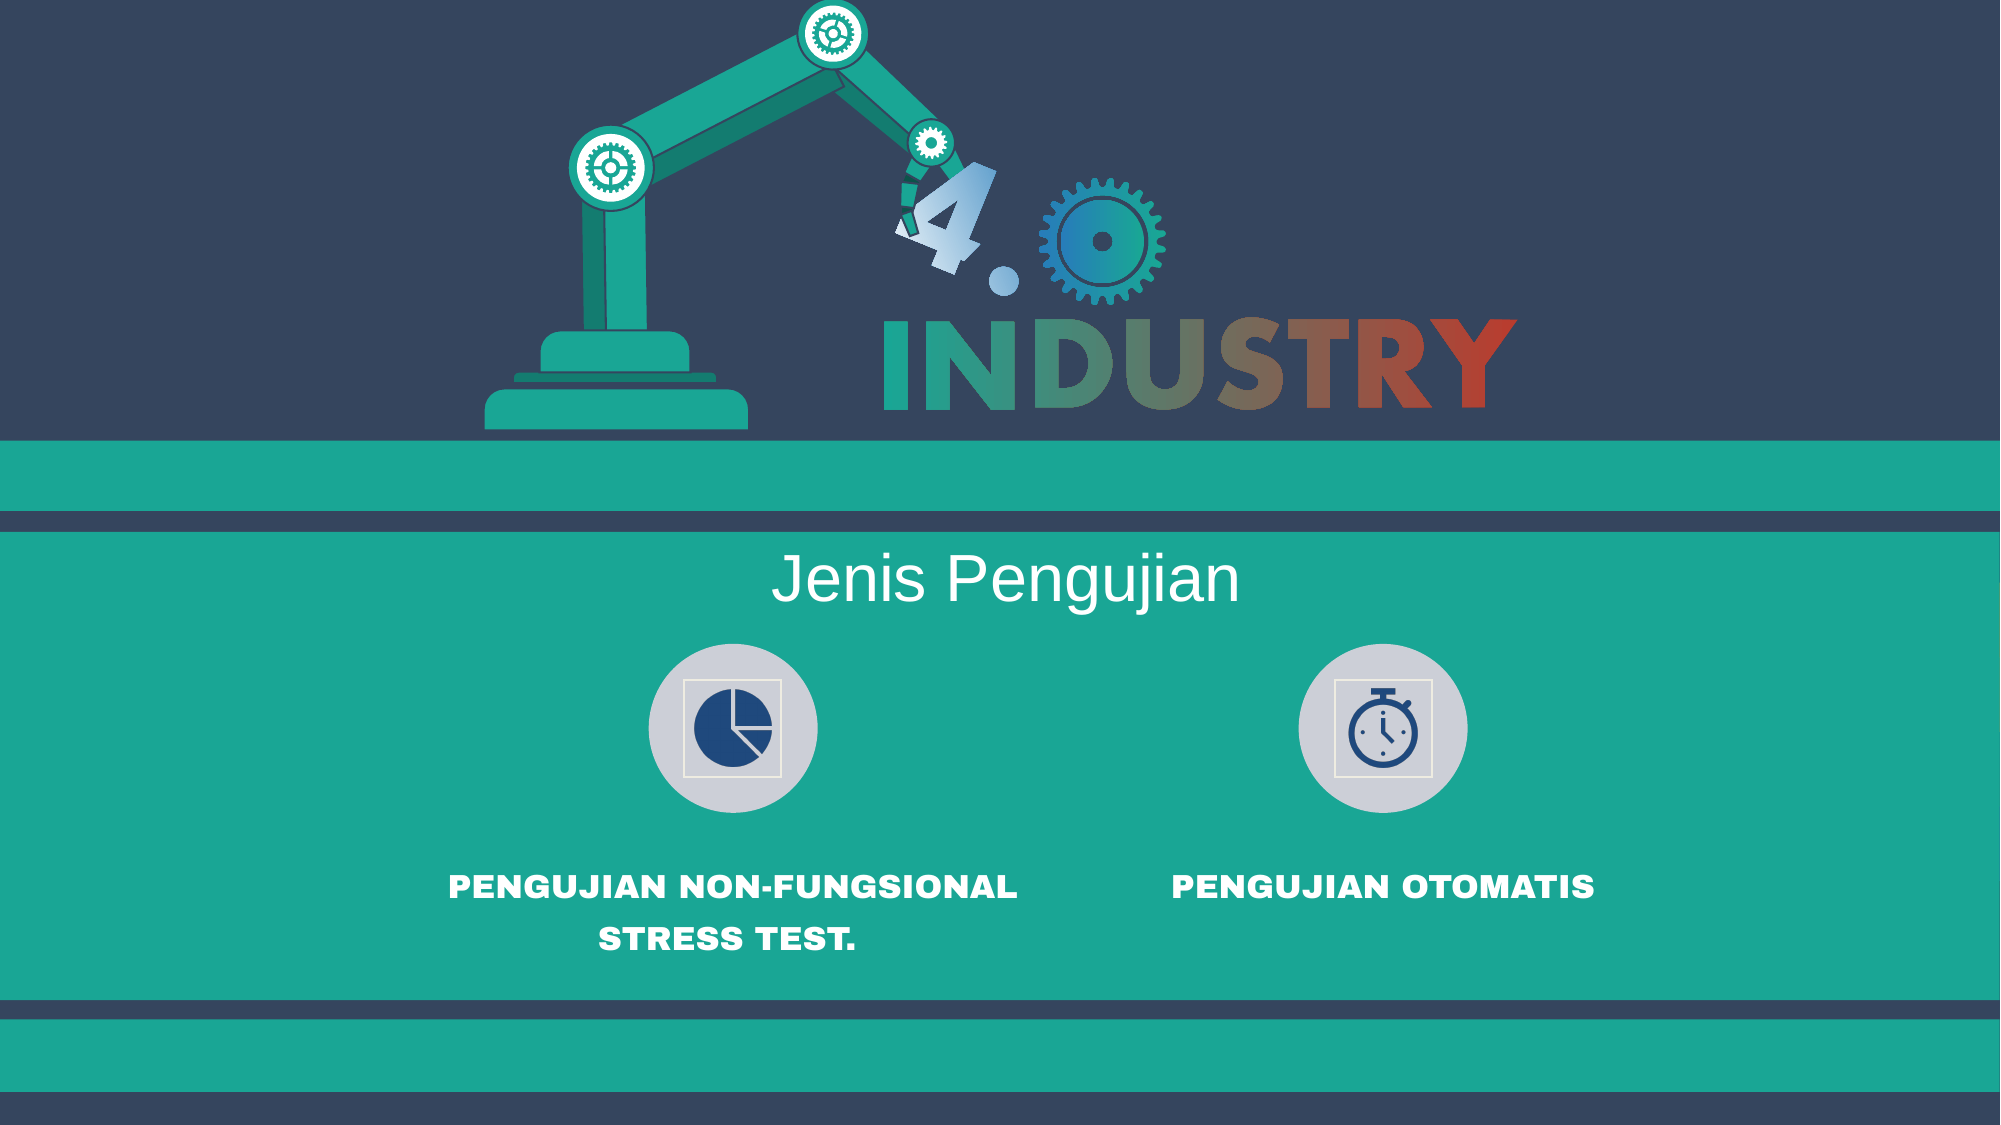

Jenis Pengujian

Pengujian Non-fungsional
Stress Test.
Pengujian otomatis